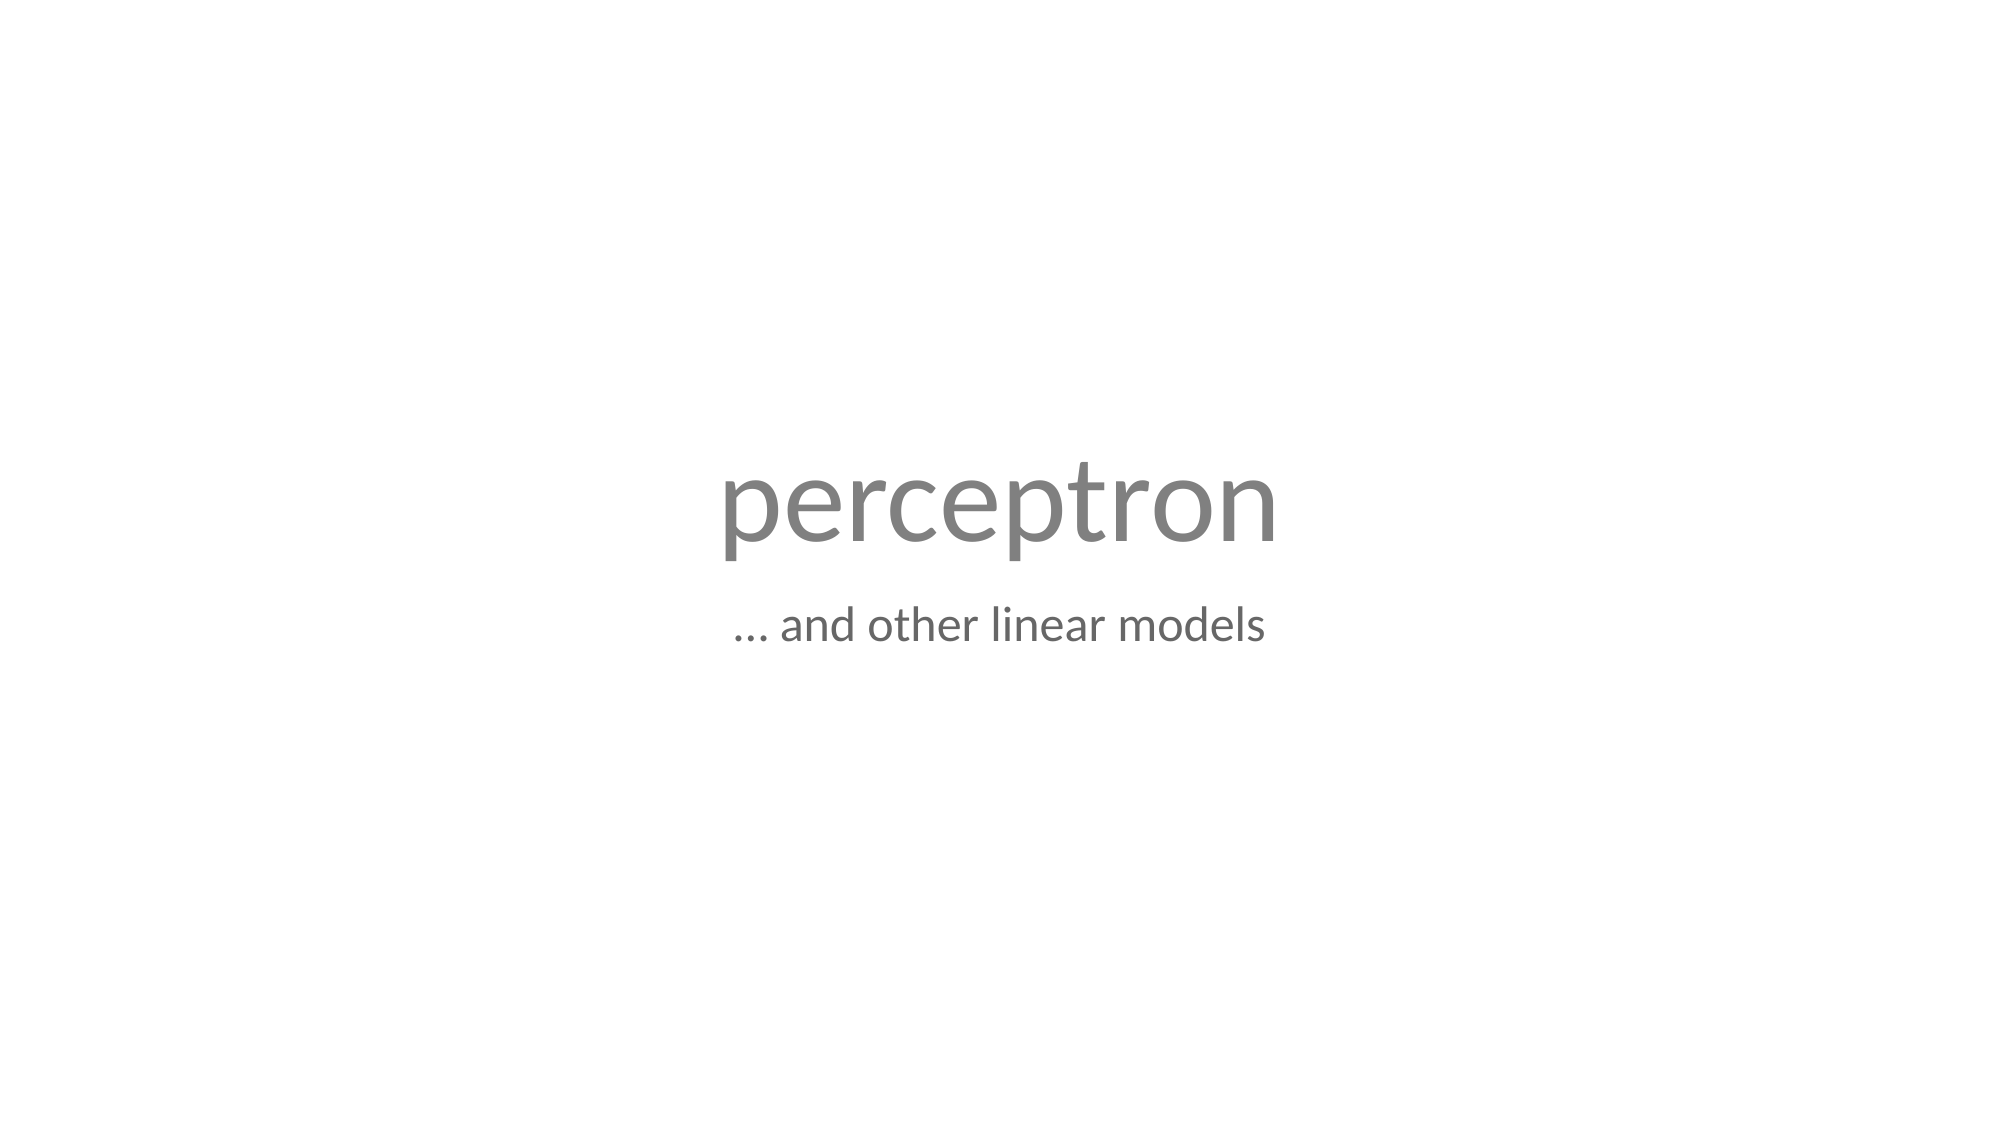

# perceptron
… and other linear models